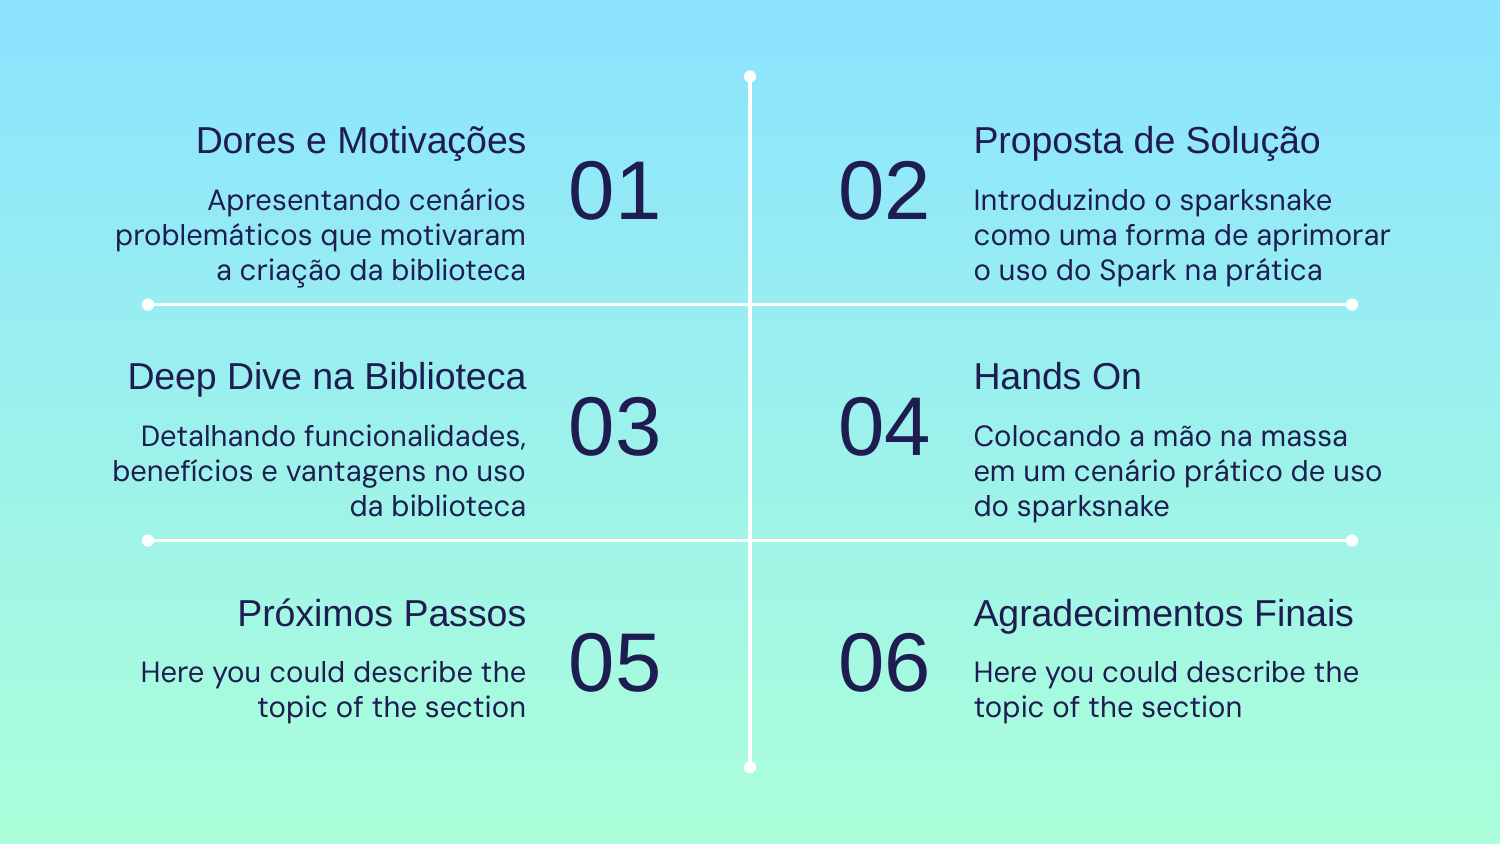

# Dores e Motivações
Proposta de Solução
01
02
Apresentando cenários problemáticos que motivaram a criação da biblioteca
Introduzindo o sparksnake como uma forma de aprimorar o uso do Spark na prática
Deep Dive na Biblioteca
Hands On
03
04
Detalhando funcionalidades, benefícios e vantagens no uso da biblioteca
Colocando a mão na massa em um cenário prático de uso do sparksnake
Próximos Passos
Agradecimentos Finais
05
06
Here you could describe the
topic of the section

Here you could describe the
topic of the section